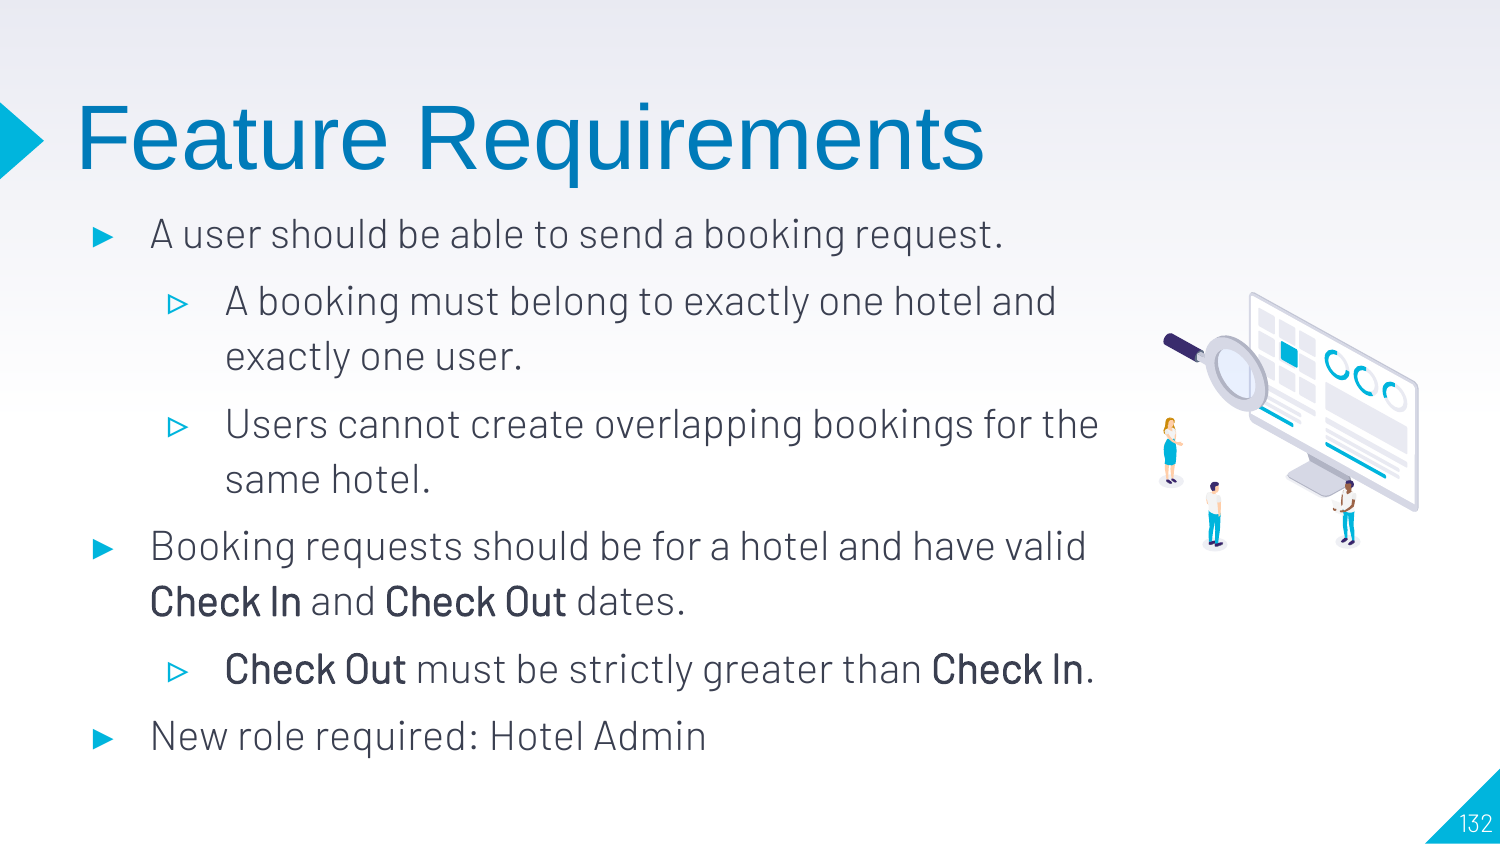

# Feature Requirements
A user should be able to send a booking request.
A booking must belong to exactly one hotel and exactly one user.
Users cannot create overlapping bookings for the same hotel.
Booking requests should be for a hotel and have valid Check In and Check Out dates.
Check Out must be strictly greater than Check In.
New role required: Hotel Admin

132